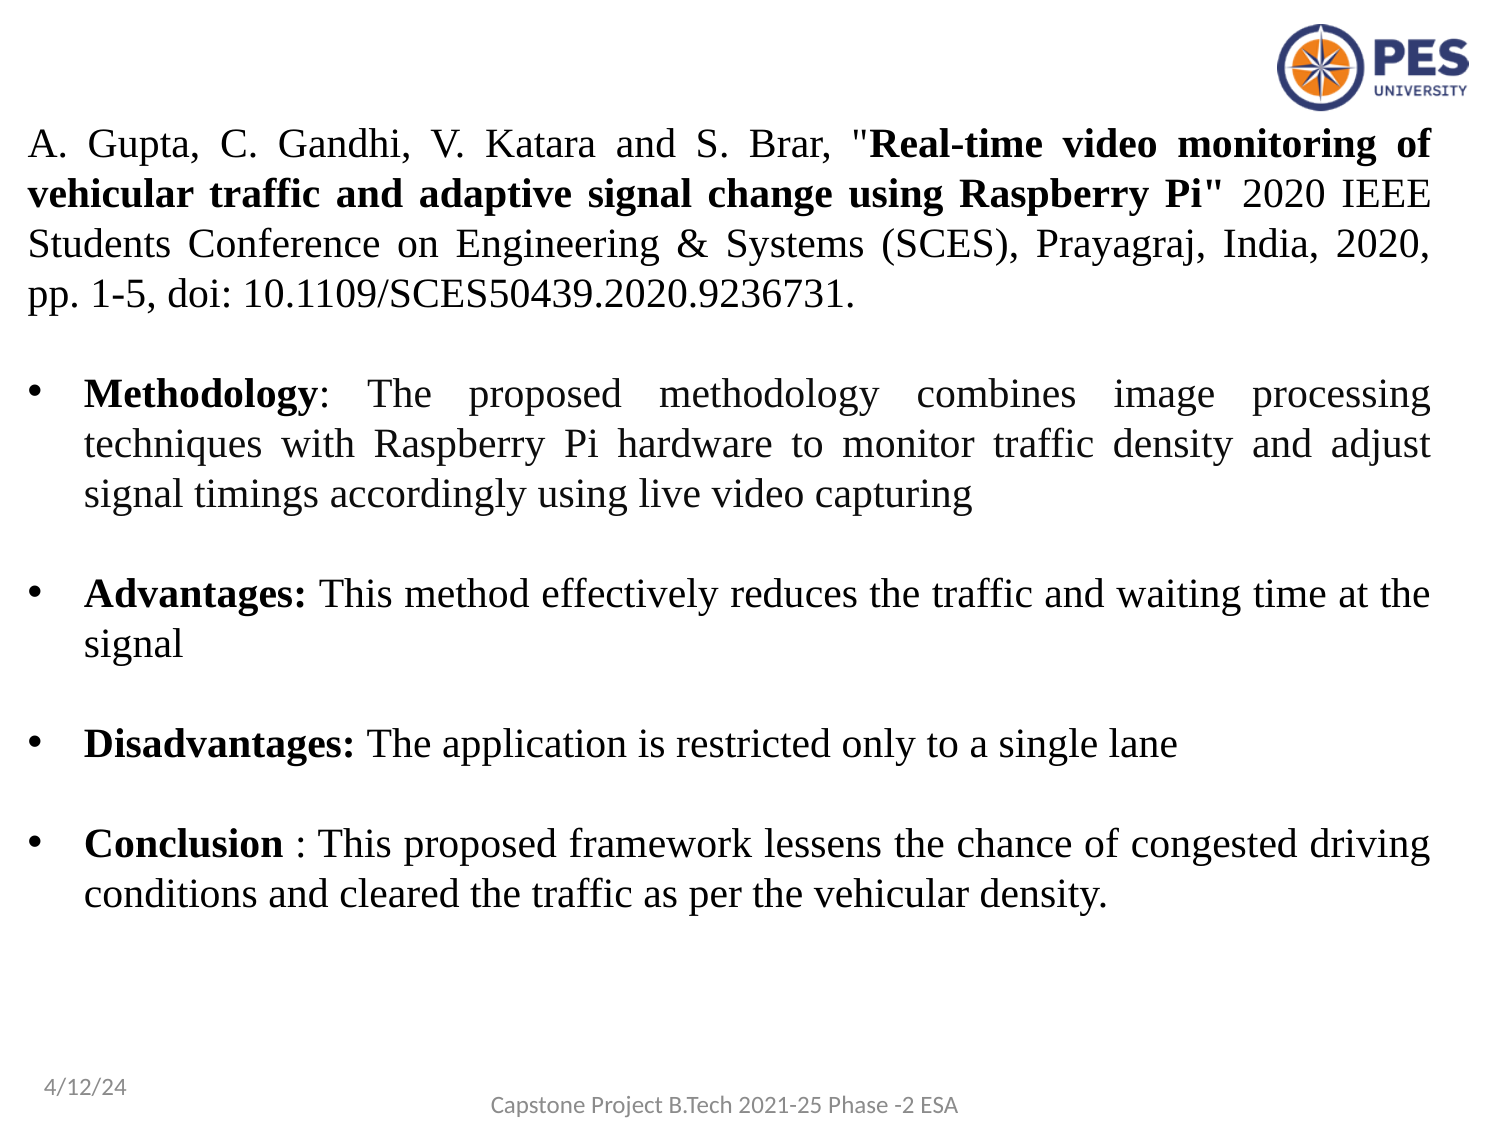

A. Gupta, C. Gandhi, V. Katara and S. Brar, "Real-time video monitoring of vehicular traffic and adaptive signal change using Raspberry Pi" 2020 IEEE Students Conference on Engineering & Systems (SCES), Prayagraj, India, 2020, pp. 1-5, doi: 10.1109/SCES50439.2020.9236731.

Methodology: The proposed methodology combines image processing techniques with Raspberry Pi hardware to monitor traffic density and adjust signal timings accordingly using live video capturing

Advantages: This method effectively reduces the traffic and waiting time at the signal

Disadvantages: The application is restricted only to a single lane

Conclusion : This proposed framework lessens the chance of congested driving conditions and cleared the traffic as per the vehicular density.
4/12/24

Capstone Project B.Tech 2021-25 Phase -2 ESA